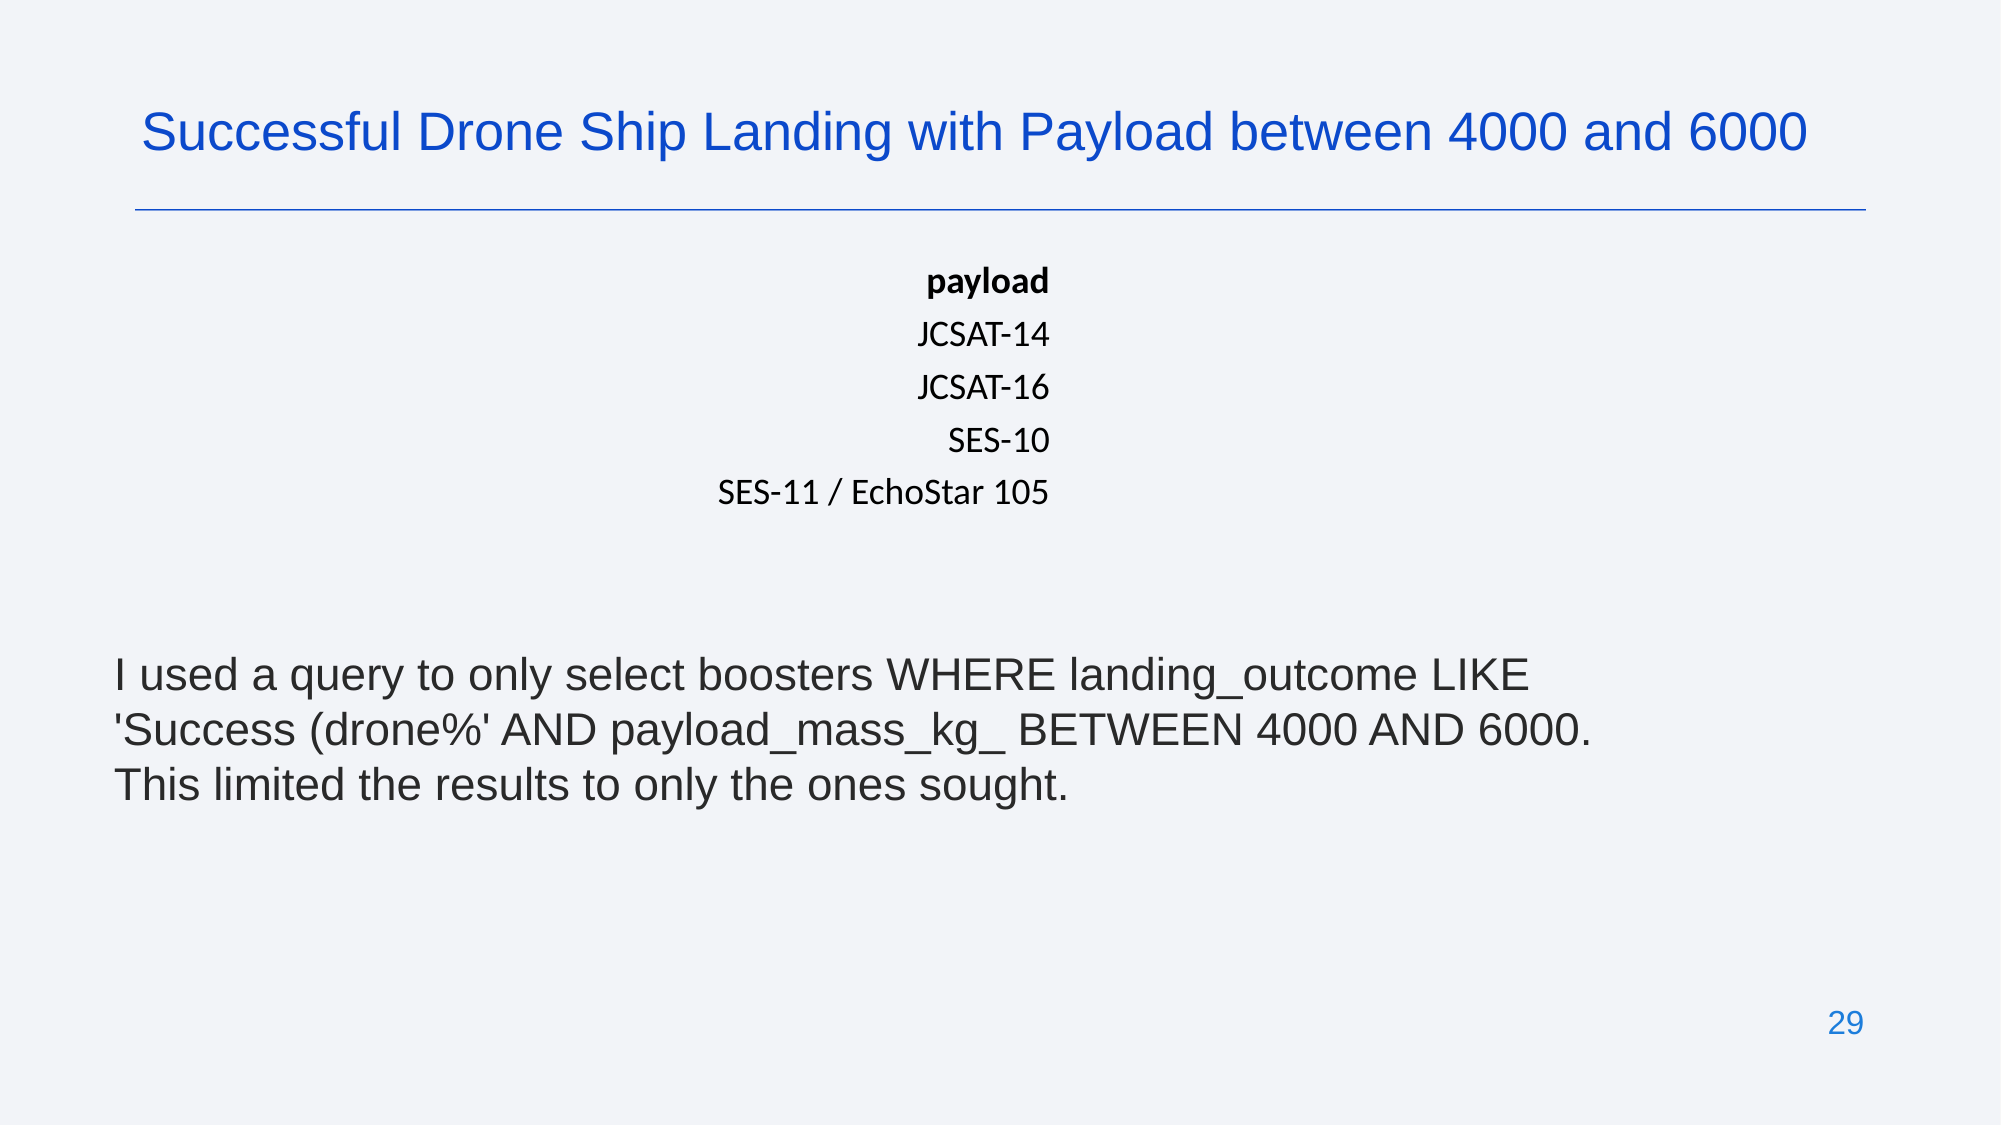

Successful Drone Ship Landing with Payload between 4000 and 6000
| payload |
| --- |
| JCSAT-14 |
| JCSAT-16 |
| SES-10 |
| SES-11 / EchoStar 105 |
I used a query to only select boosters WHERE landing_outcome LIKE 'Success (drone%' AND payload_mass_kg_ BETWEEN 4000 AND 6000. This limited the results to only the ones sought.
29